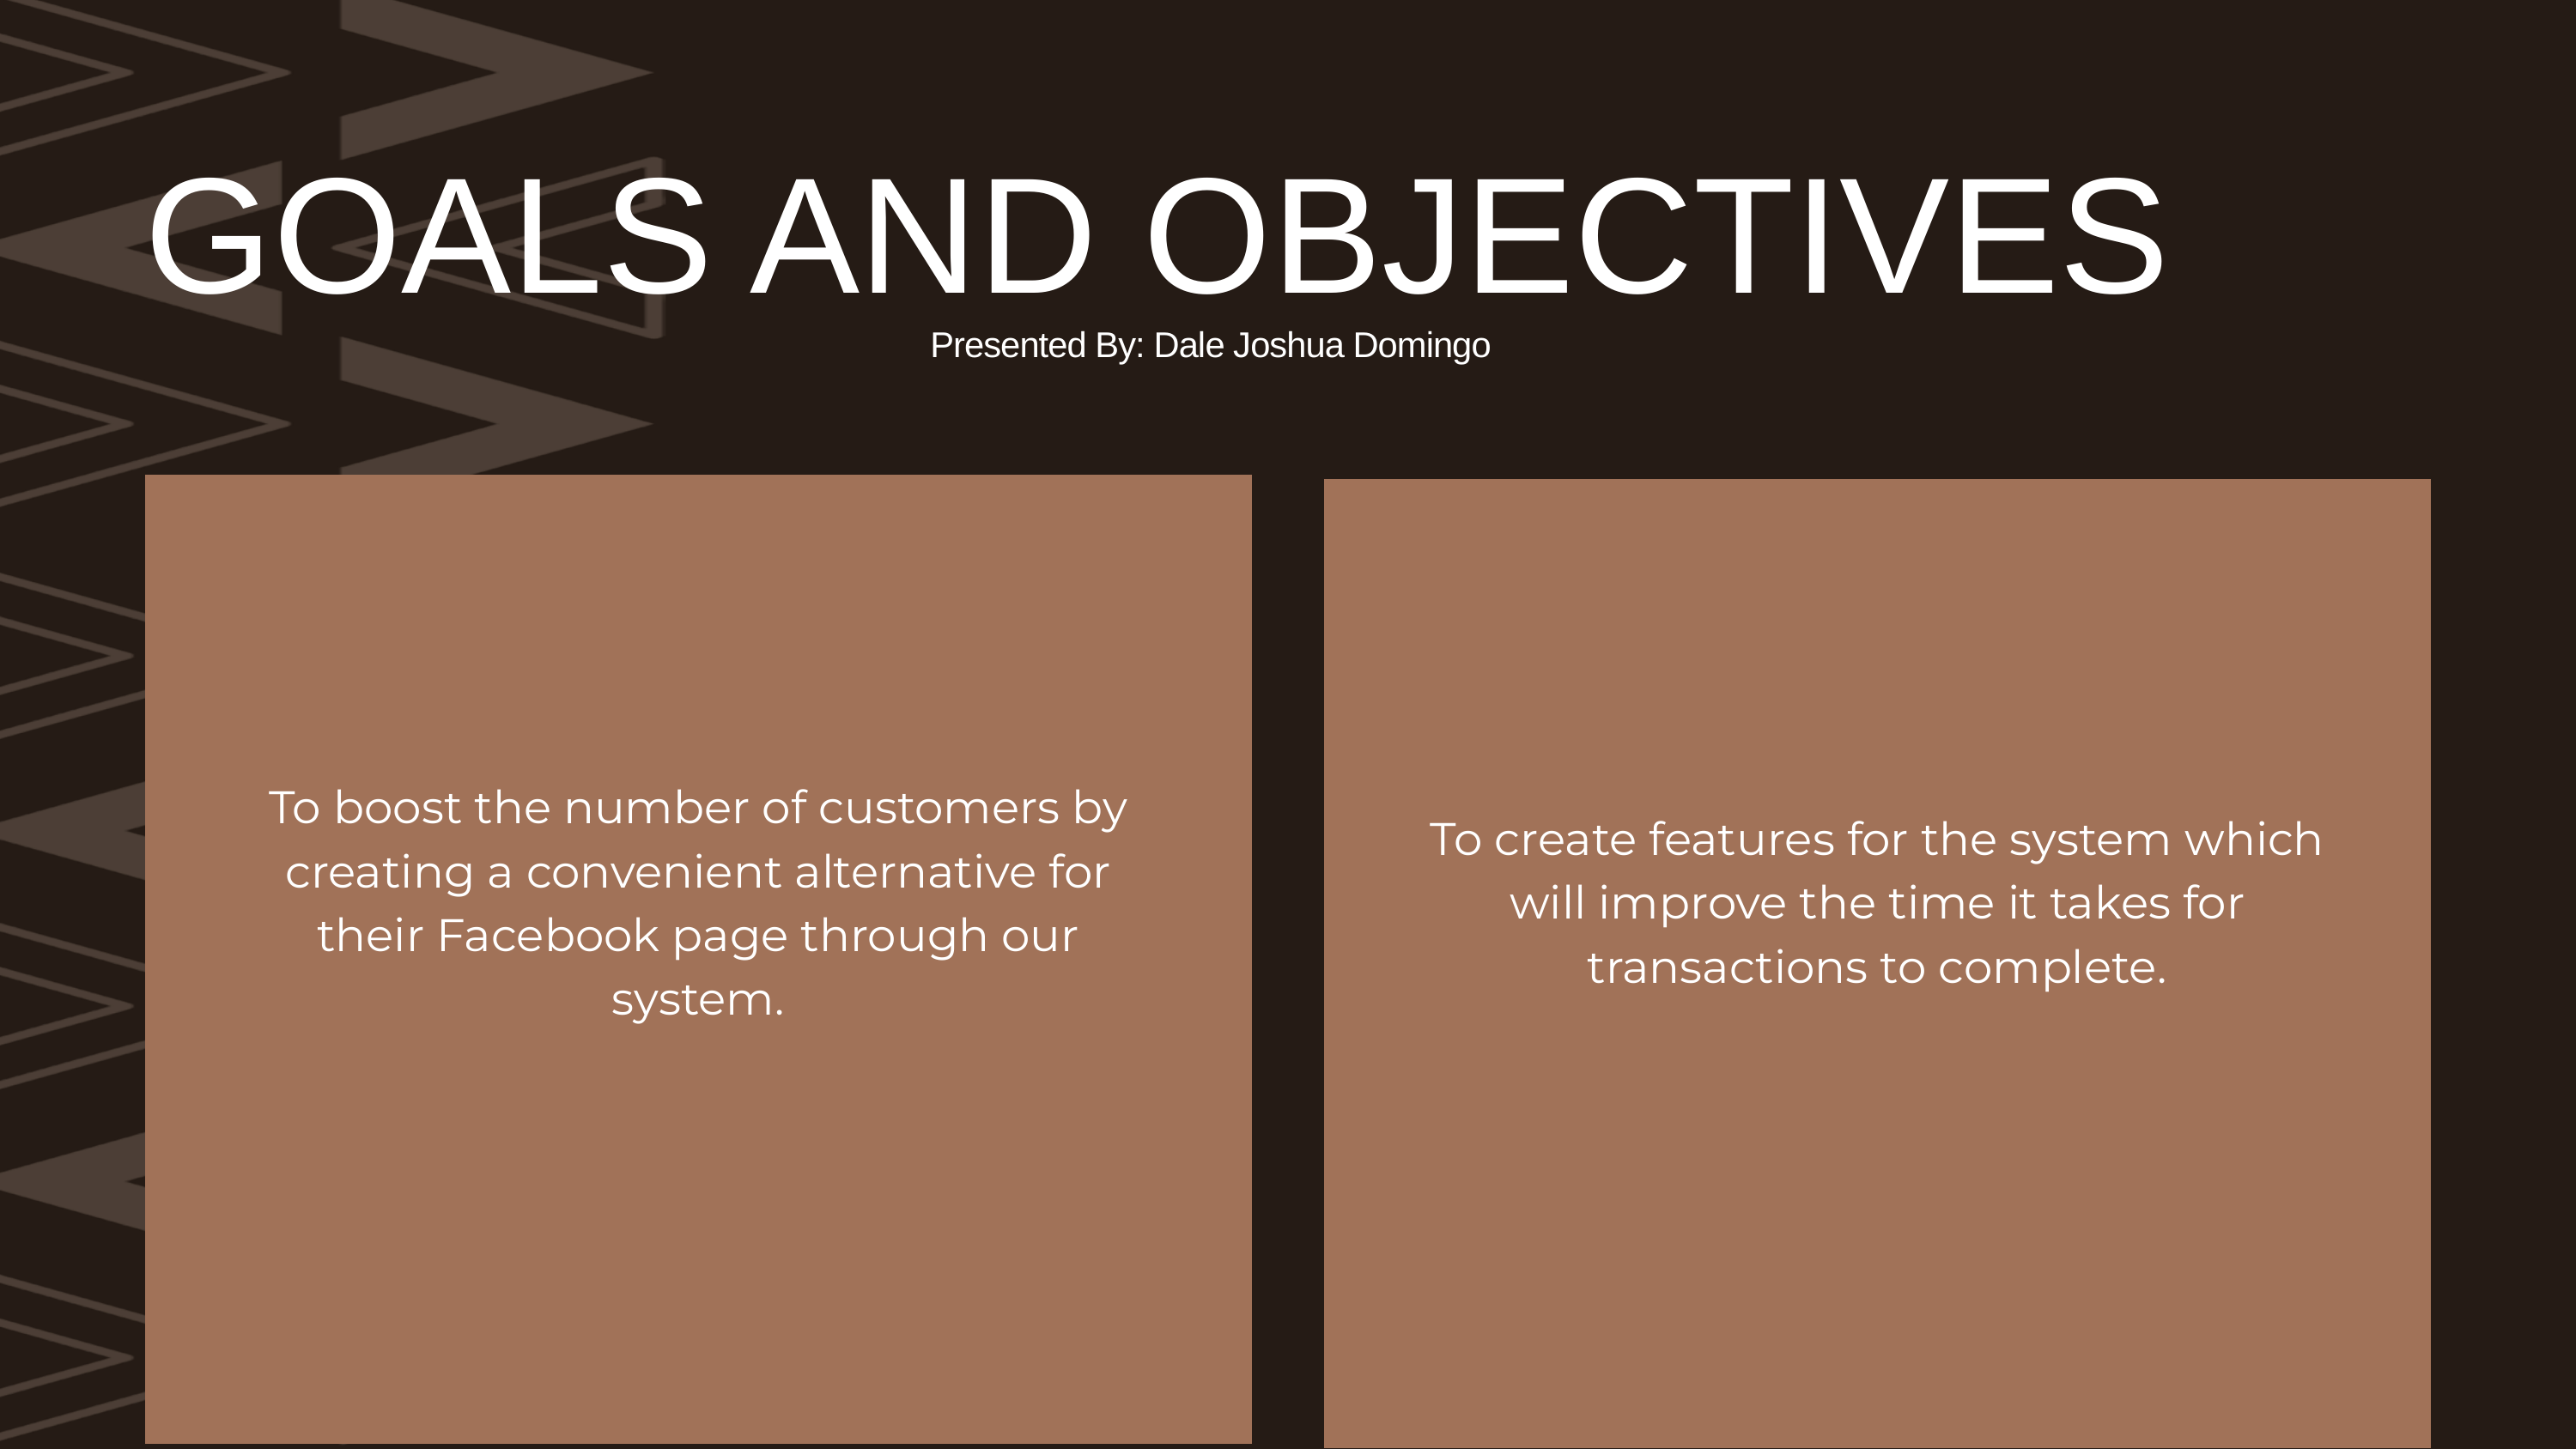

GOALS AND OBJECTIVES

Presented By: Dale Joshua Domingo

To boost the number of customers by creating a convenient alternative for their Facebook page through our system.
To create features for the system which will improve the time it takes for transactions to complete.